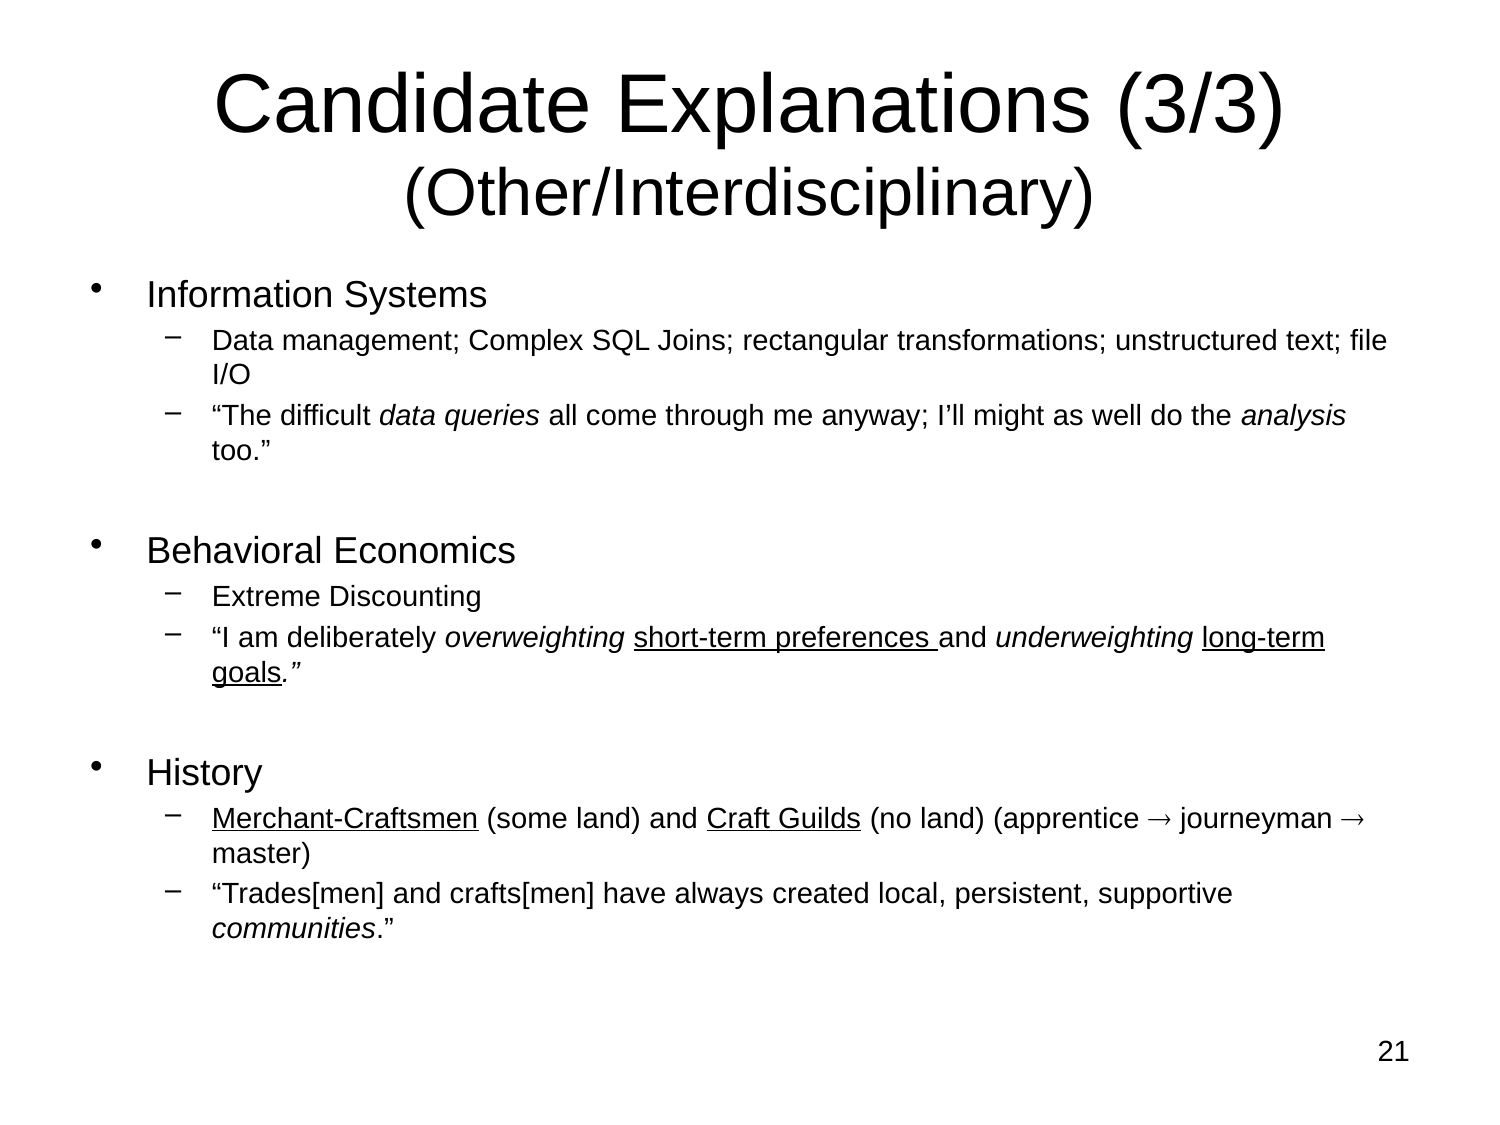

# Candidate Explanations (3/3) (Other/Interdisciplinary)
Information Systems
Data management; Complex SQL Joins; rectangular transformations; unstructured text; file I/O
“The difficult data queries all come through me anyway; I’ll might as well do the analysis too.”

Behavioral Economics
Extreme Discounting
“I am deliberately overweighting short-term preferences and underweighting long-term goals.”

History
Merchant-Craftsmen (some land) and Craft Guilds (no land) (apprentice → journeyman → master)
“Trades[men] and crafts[men] have always created local, persistent, supportive communities.”

21